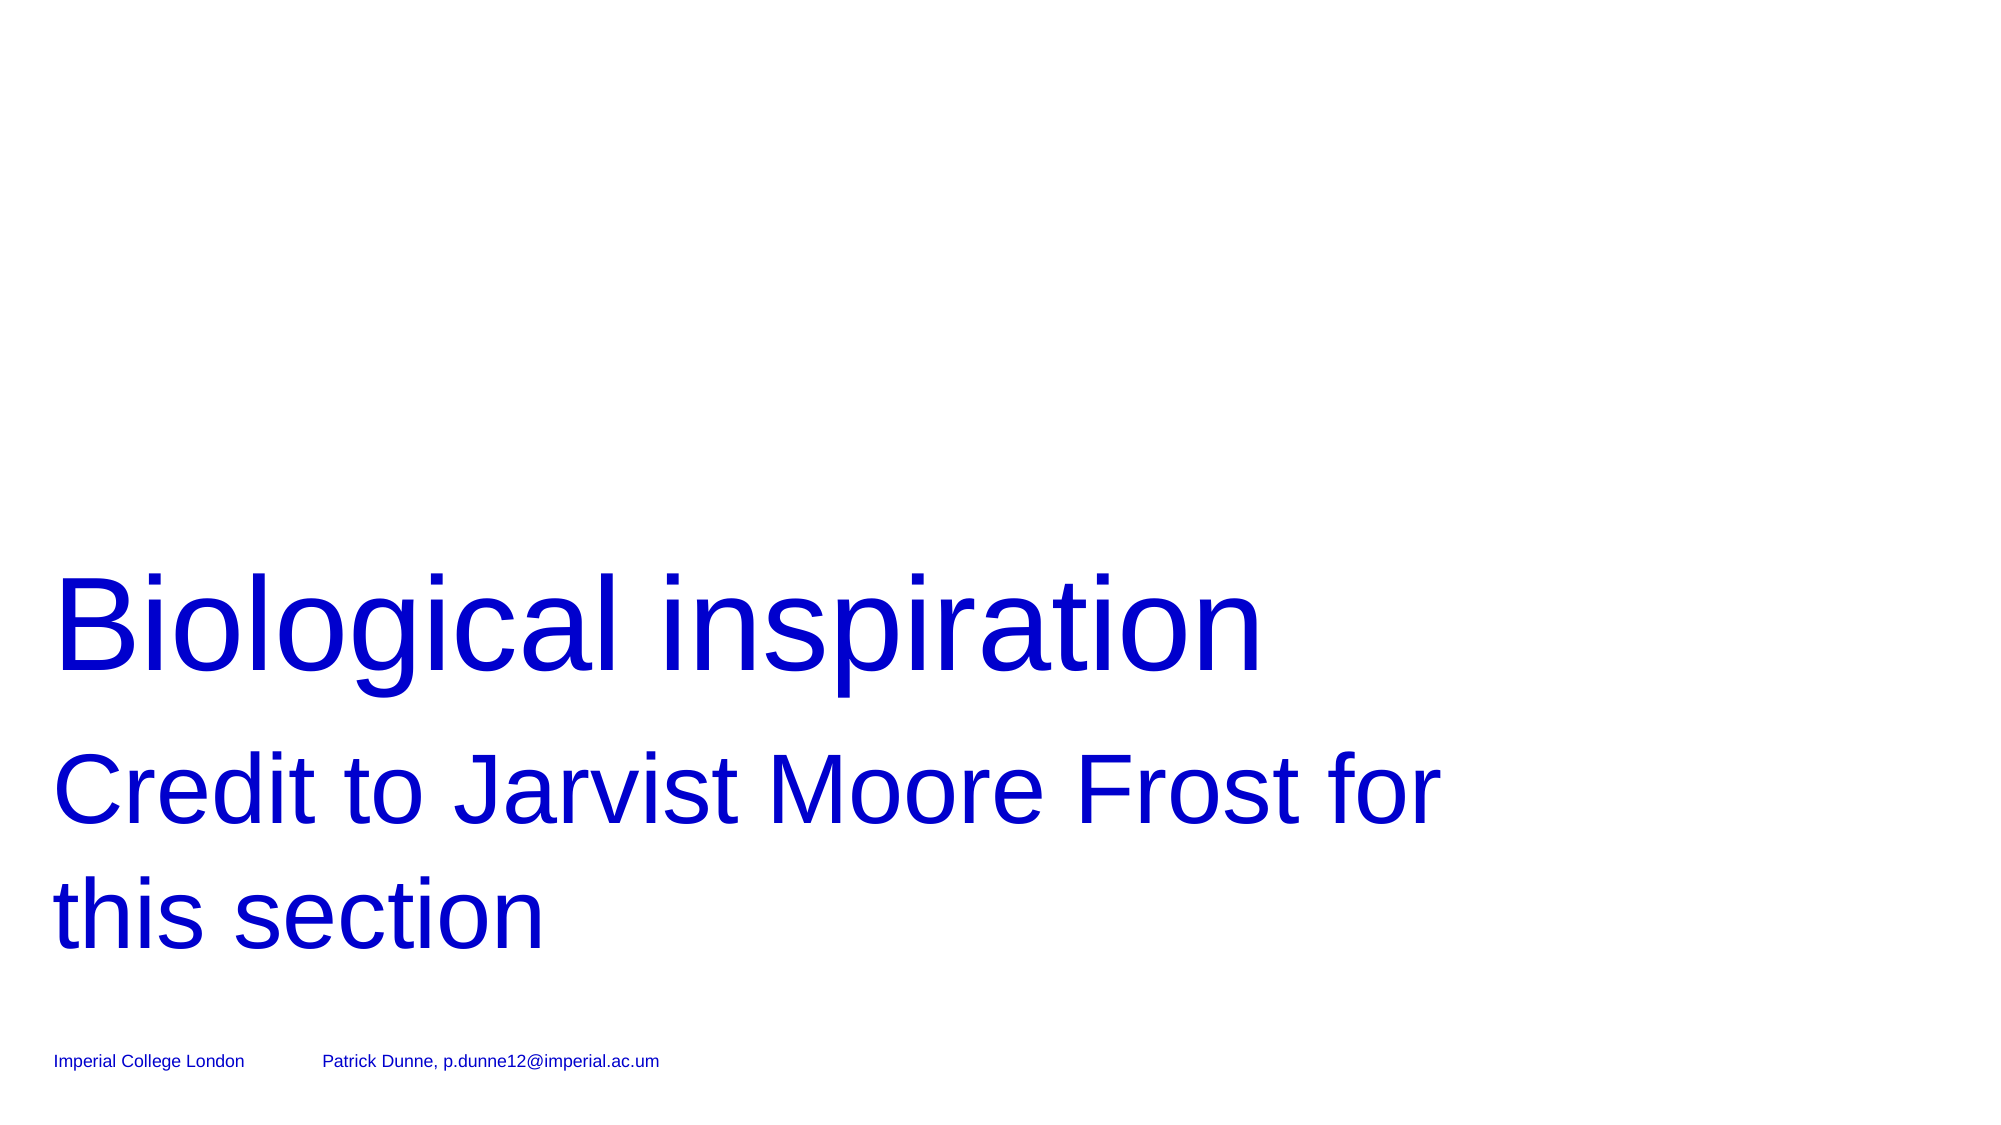

# Biological inspiration
Credit to Jarvist Moore Frost for this section
Patrick Dunne, p.dunne12@imperial.ac.um